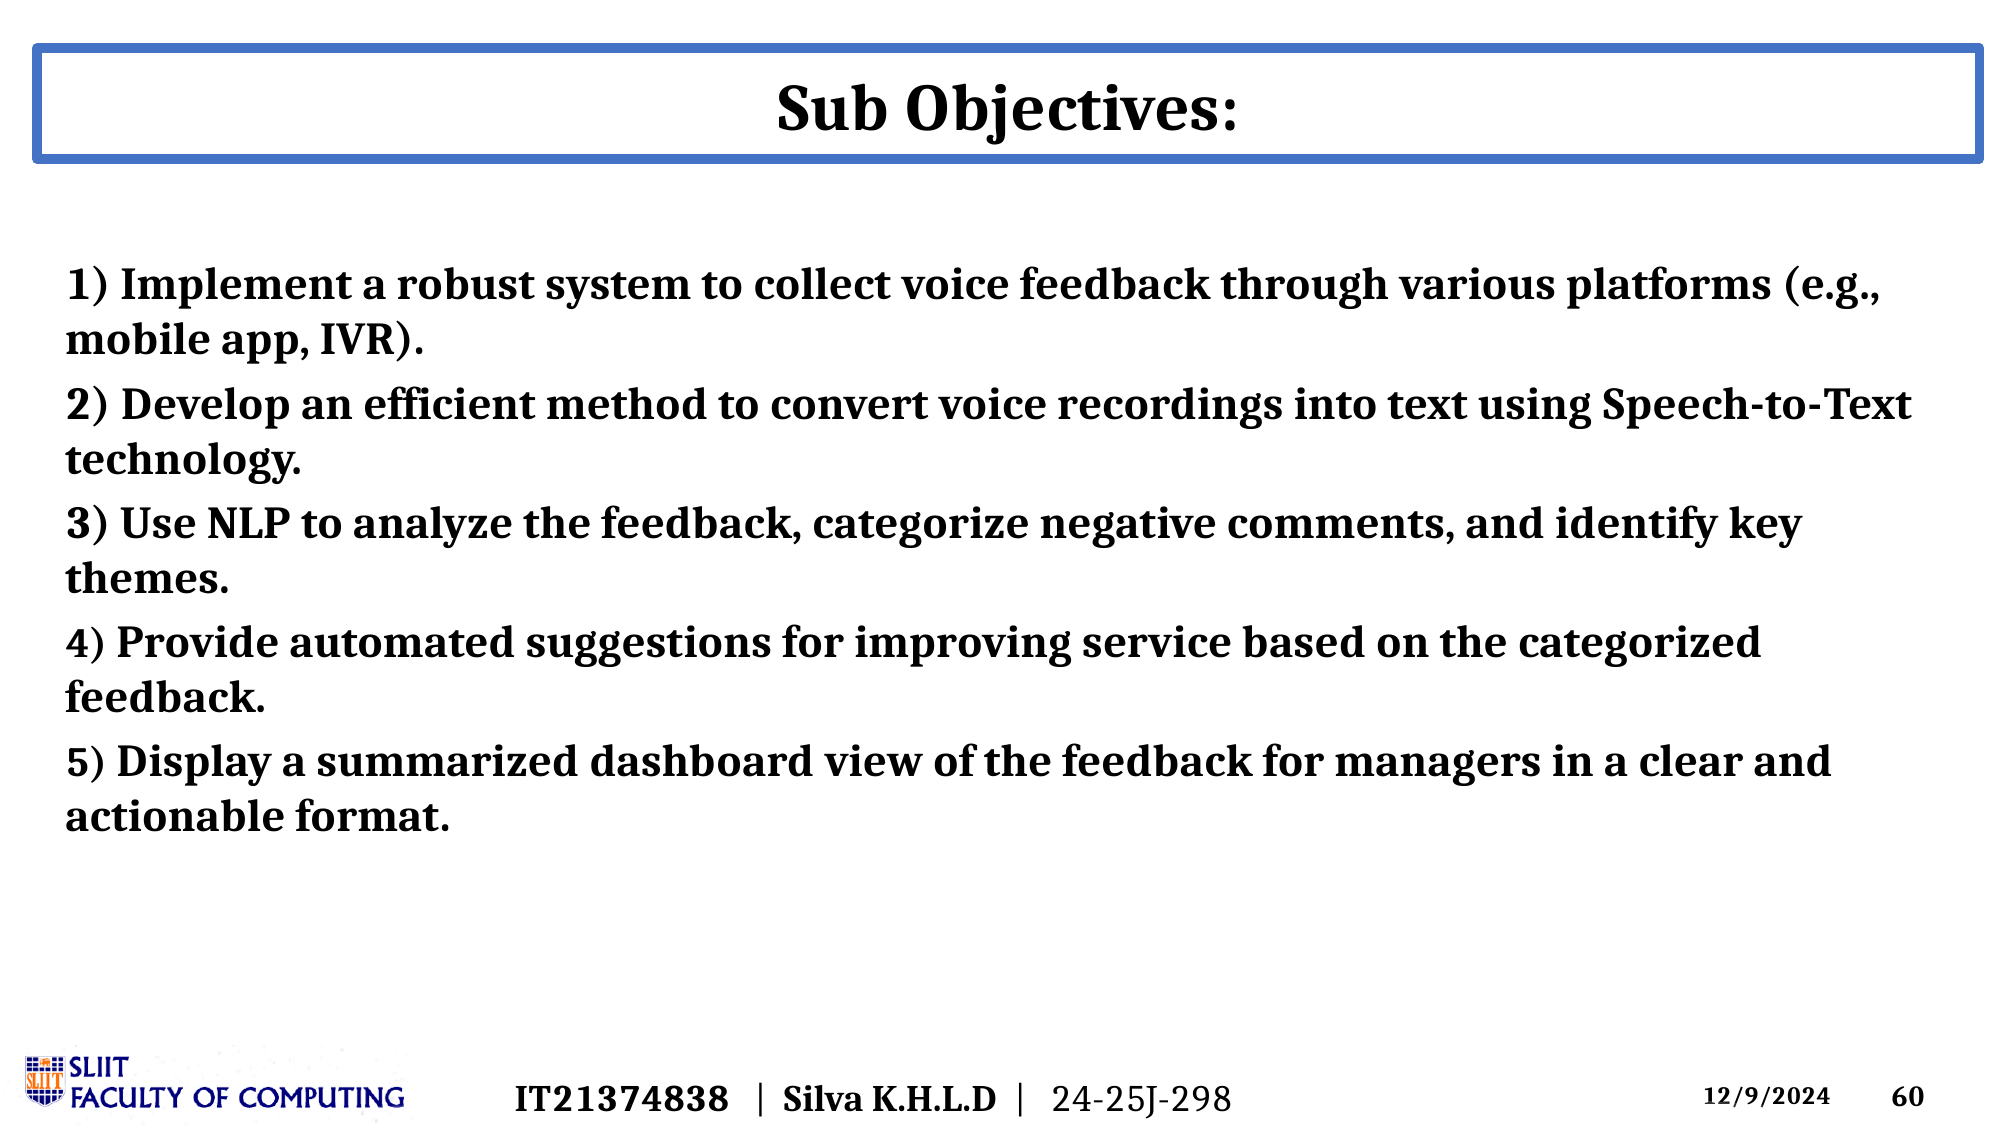

Sub Objectives:

1) Implement a robust system to collect voice feedback through various platforms (e.g., mobile app, IVR).
2) Develop an efficient method to convert voice recordings into text using Speech-to-Text technology.
3) Use NLP to analyze the feedback, categorize negative comments, and identify key themes.
4) Provide automated suggestions for improving service based on the categorized feedback.
5) Display a summarized dashboard view of the feedback for managers in a clear and actionable format.

IT21374838   |  Silva K.H.L.D  |   24-25J-298